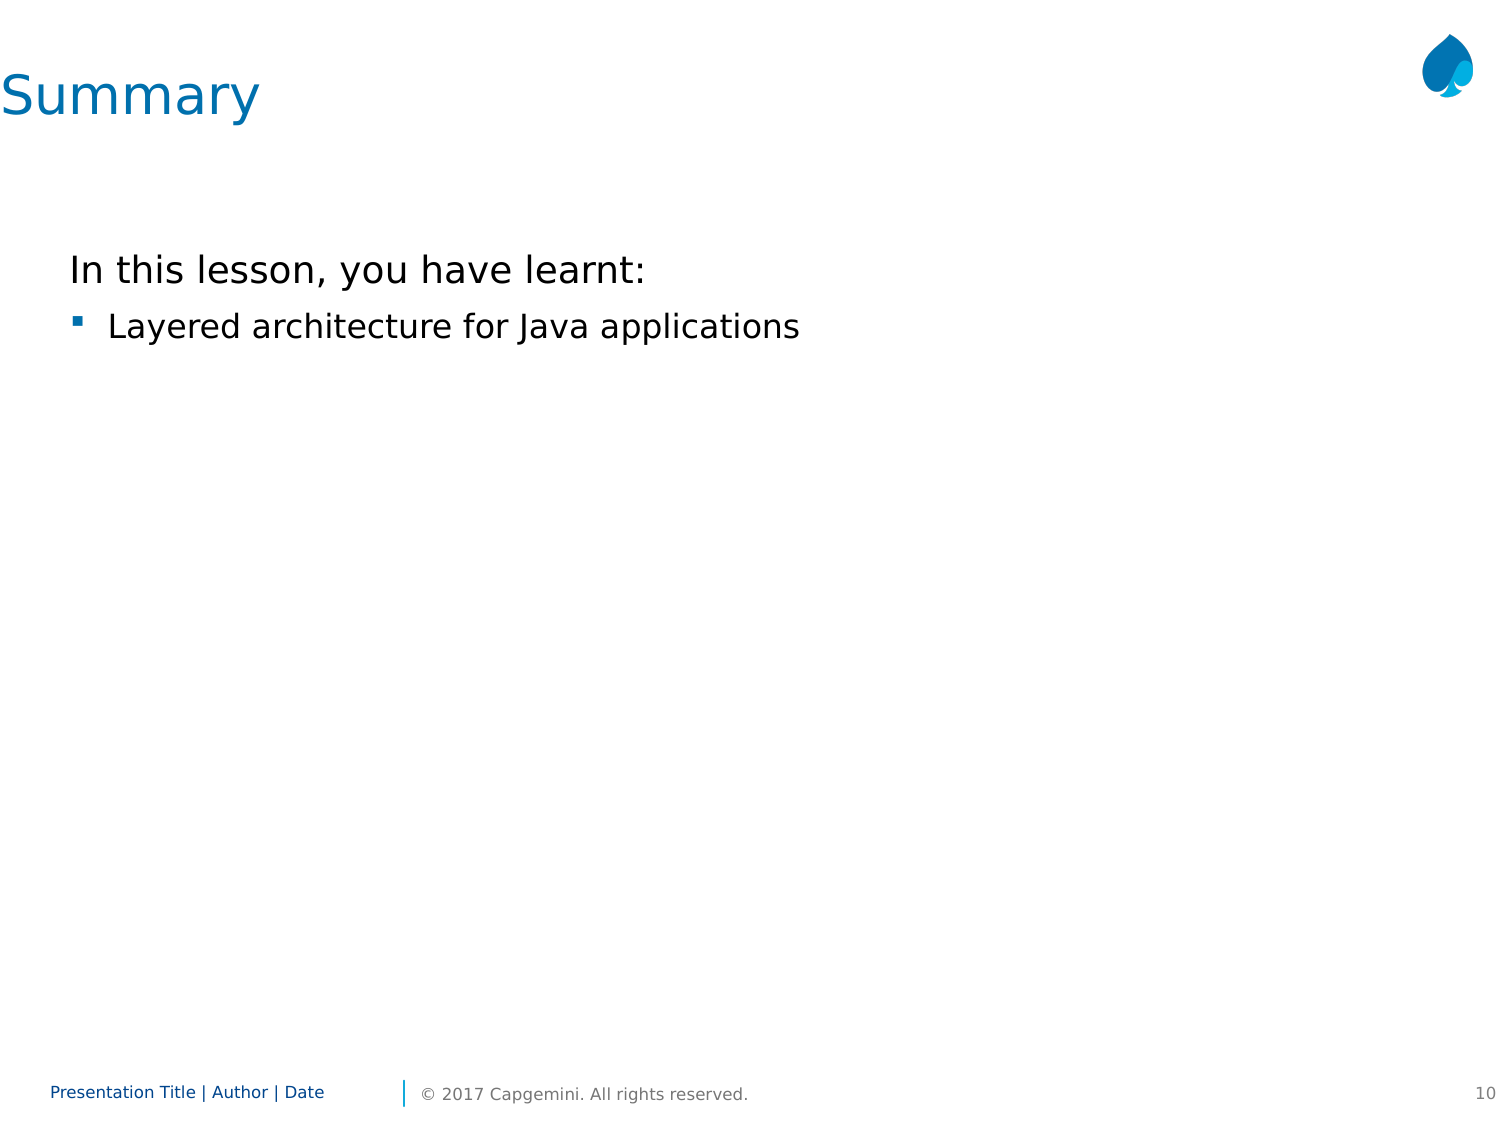

Summary
In this lesson, you have learnt:
Layered architecture for Java applications